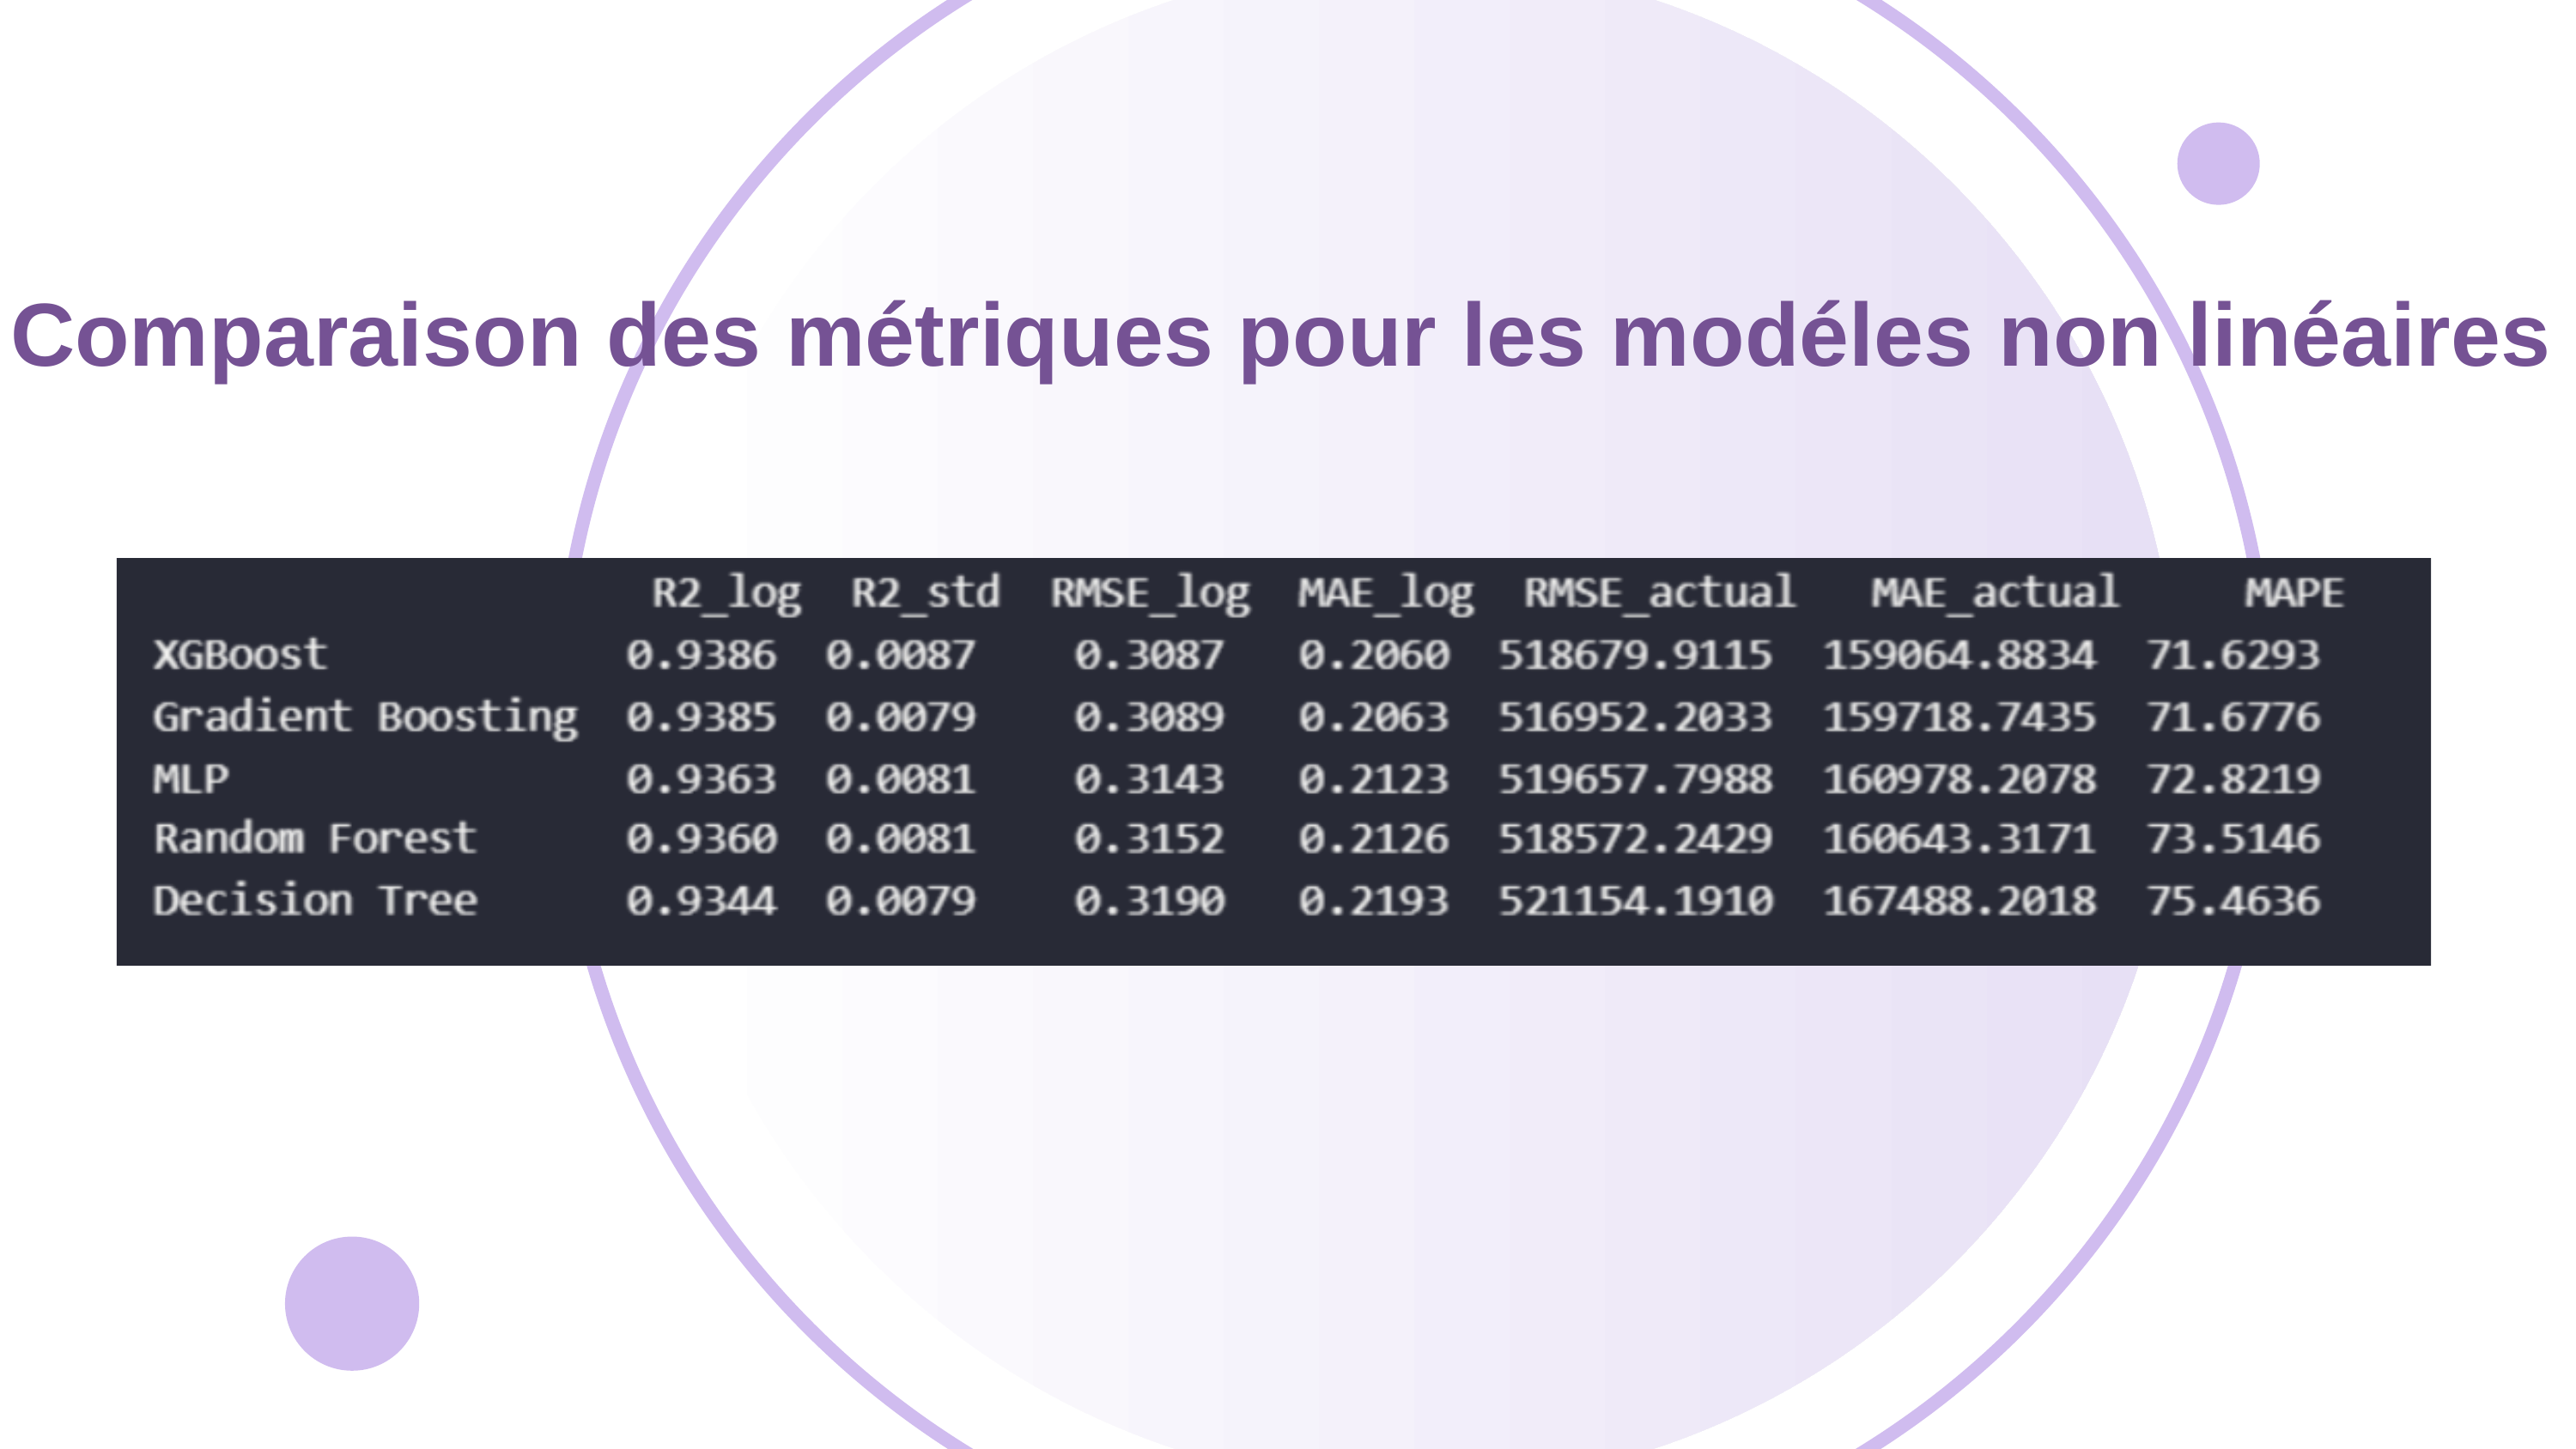

Comparaison des métriques pour les modéles non linéaires